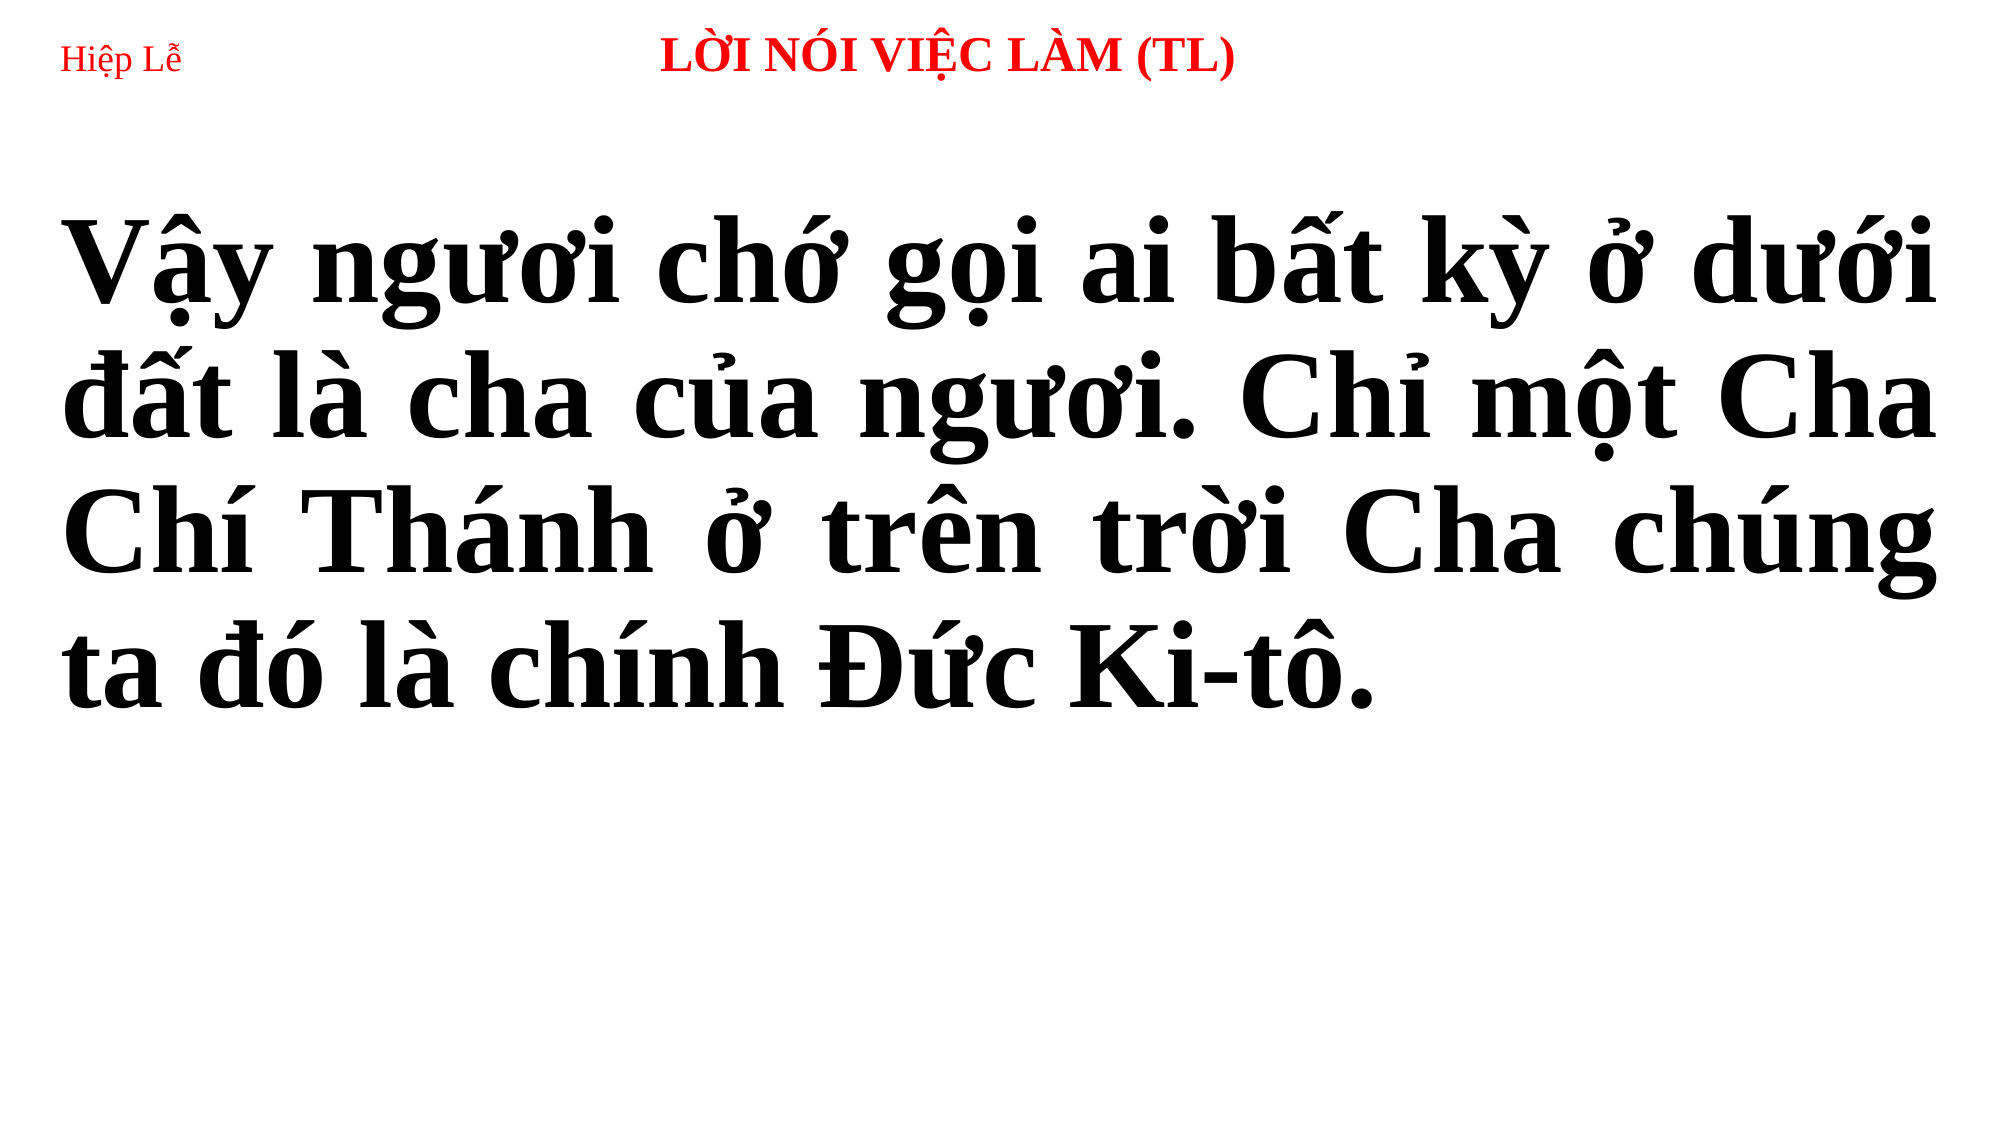

# Hiệp Lễ                                      	LỜI NÓI VIỆC LÀM (TL)
Vậy ngươi chớ gọi ai bất kỳ ở dưới đất là cha của ngươi. Chỉ một Cha Chí Thánh ở trên trời Cha chúng ta đó là chính Đức Ki-tô.